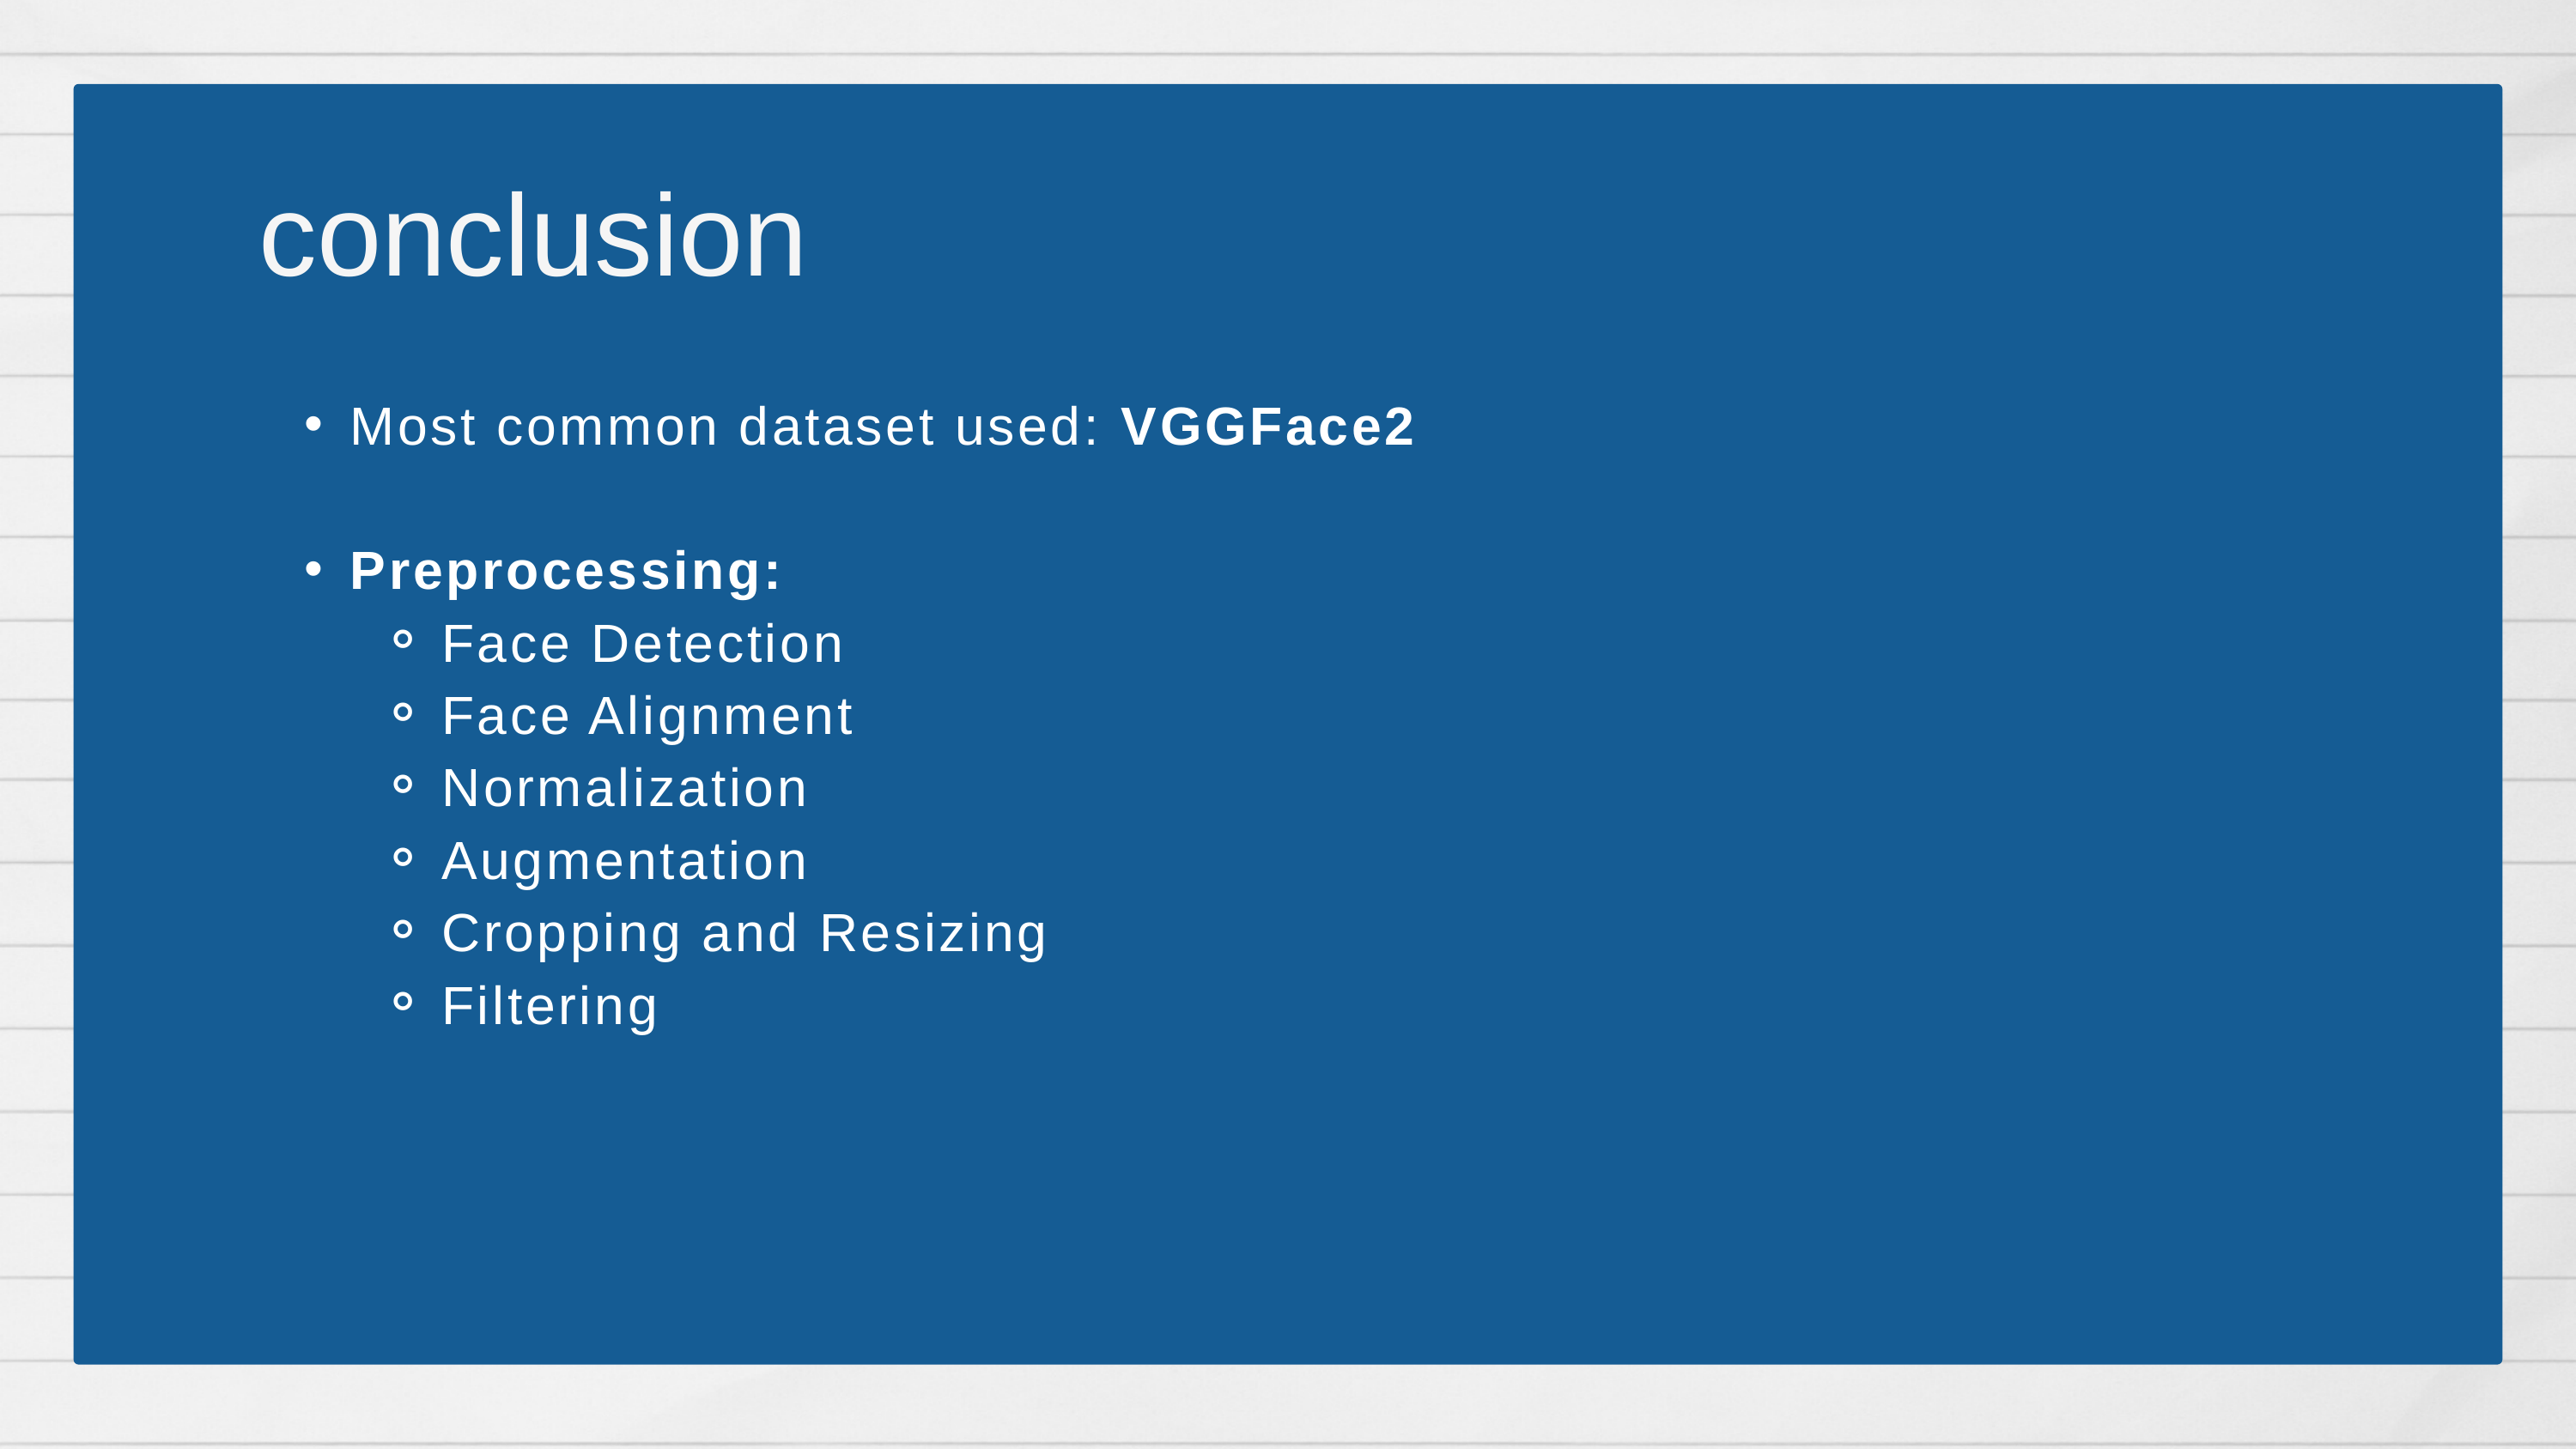

conclusion
Most common dataset used: VGGFace2

Preprocessing:
Face Detection
Face Alignment
Normalization
Augmentation
Cropping and Resizing
Filtering